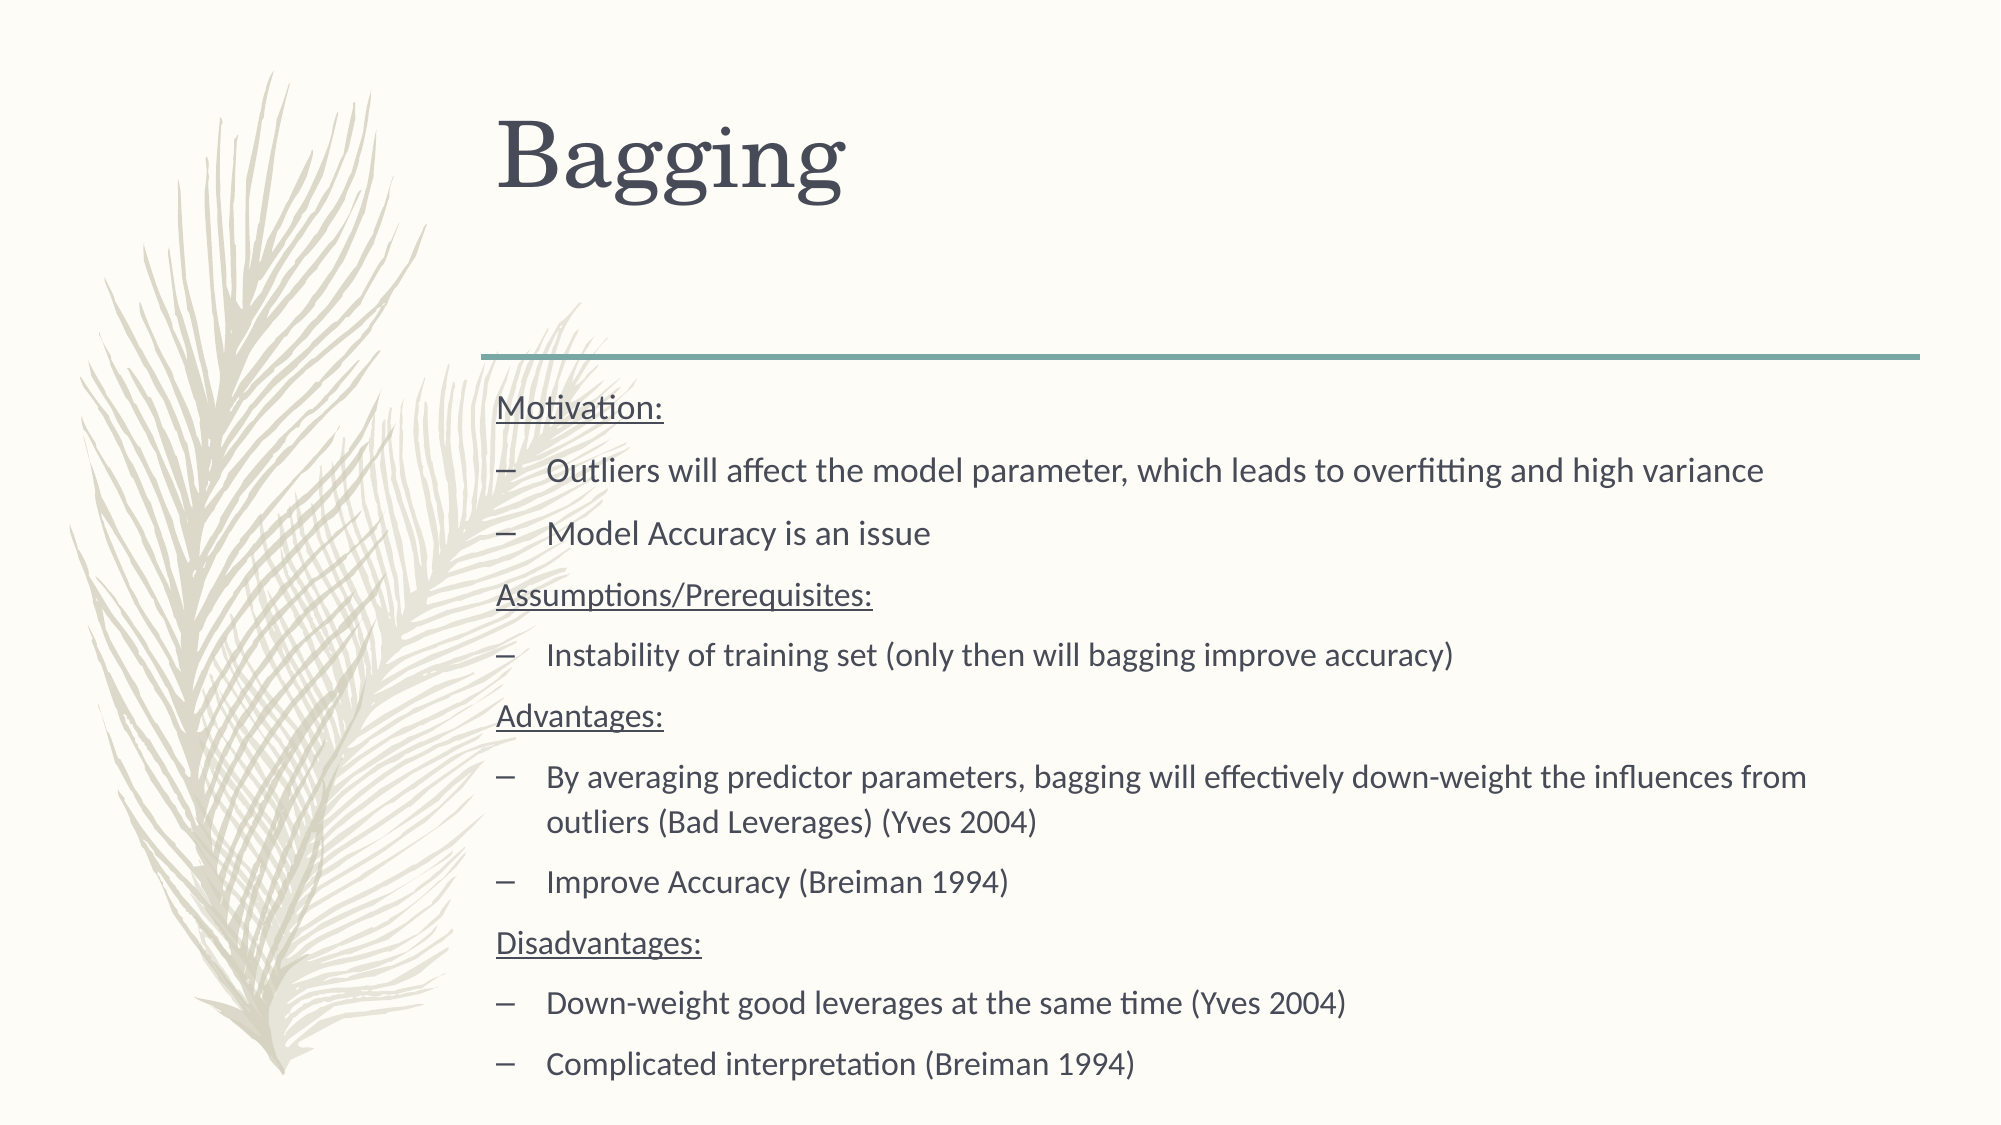

# Bagging
Motivation:
Outliers will affect the model parameter, which leads to overfitting and high variance
Model Accuracy is an issue
Assumptions/Prerequisites:
Instability of training set (only then will bagging improve accuracy)
Advantages:
By averaging predictor parameters, bagging will effectively down-weight the influences from outliers (Bad Leverages) (Yves 2004)
Improve Accuracy (Breiman 1994)
Disadvantages:
Down-weight good leverages at the same time (Yves 2004)
Complicated interpretation (Breiman 1994)